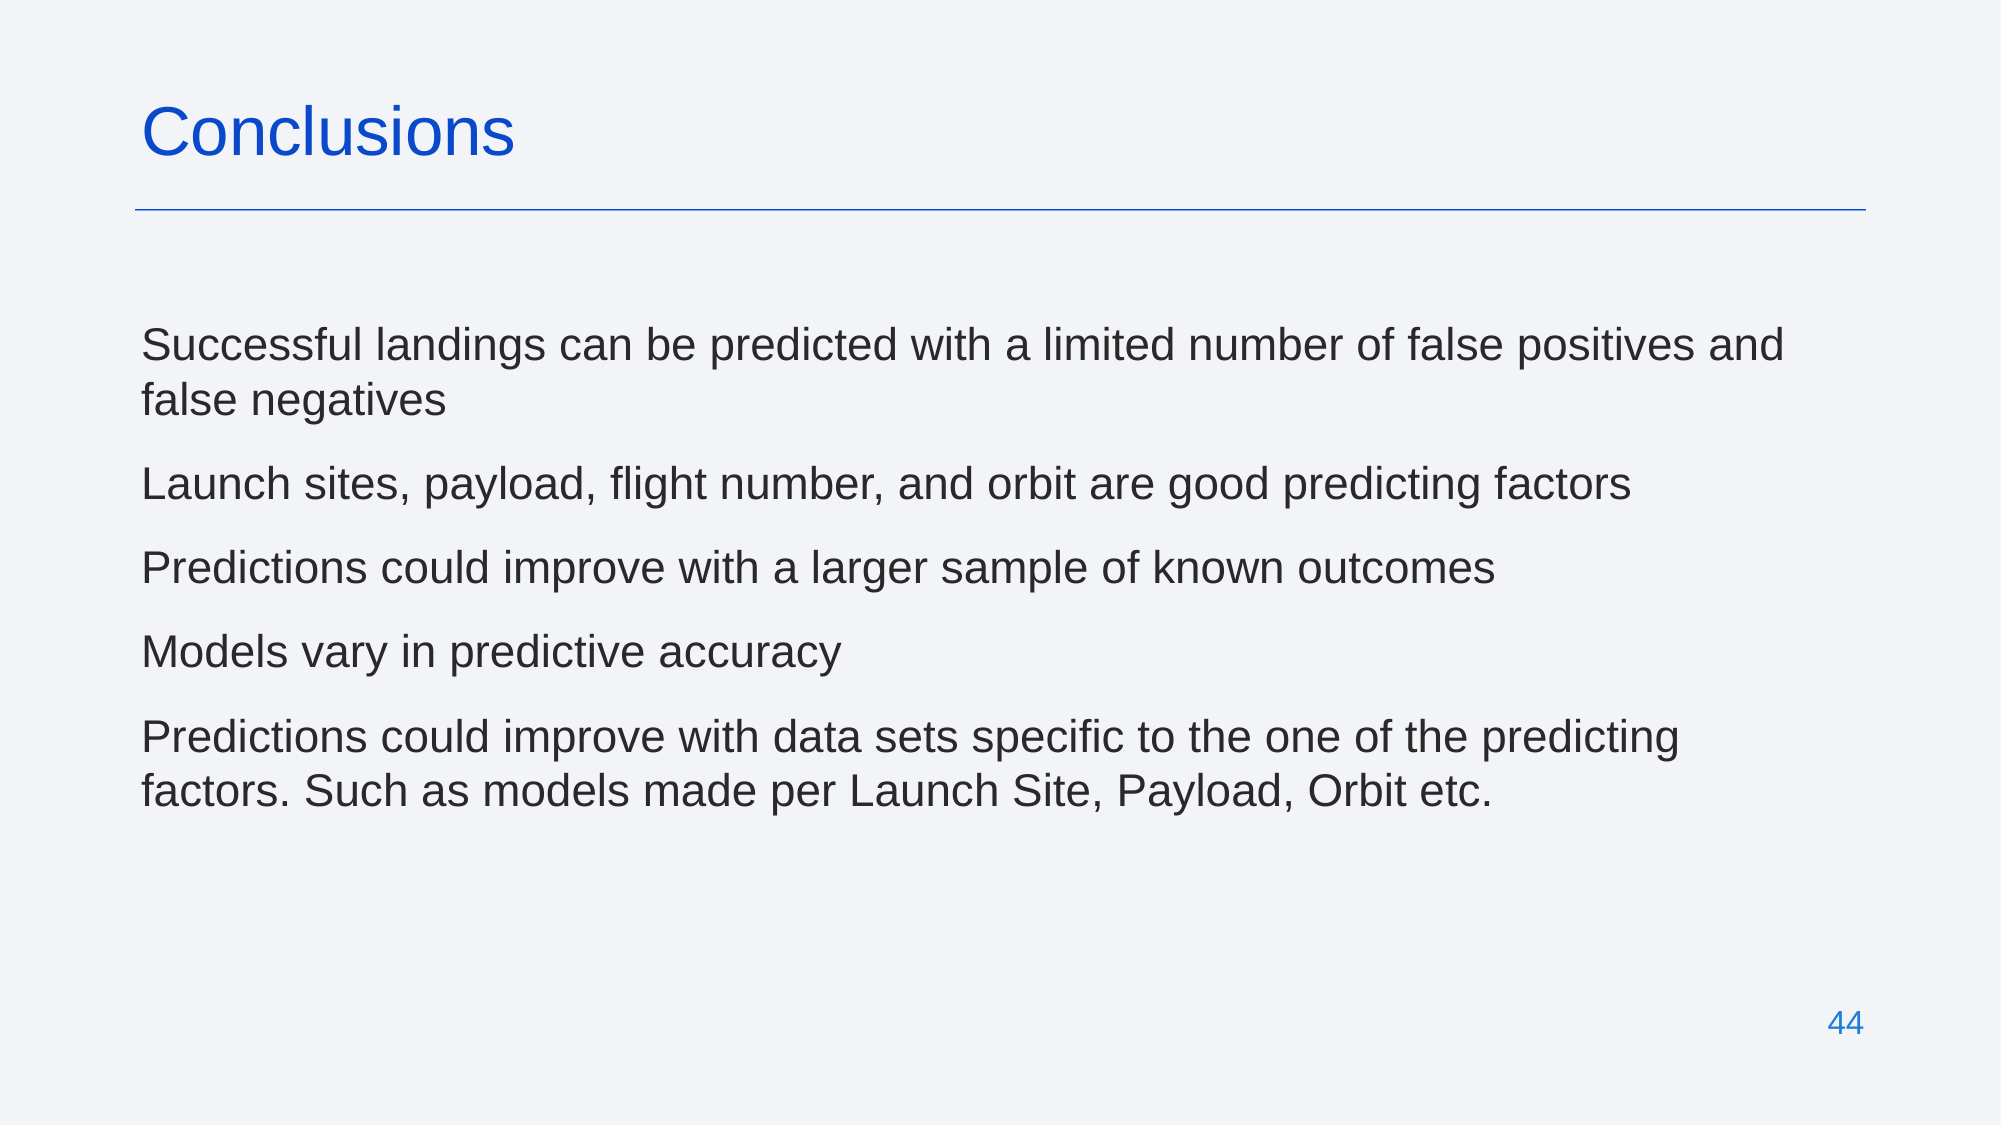

Conclusions
Successful landings can be predicted with a limited number of false positives and false negatives
Launch sites, payload, flight number, and orbit are good predicting factors
Predictions could improve with a larger sample of known outcomes
Models vary in predictive accuracy
Predictions could improve with data sets specific to the one of the predicting factors. Such as models made per Launch Site, Payload, Orbit etc.
44